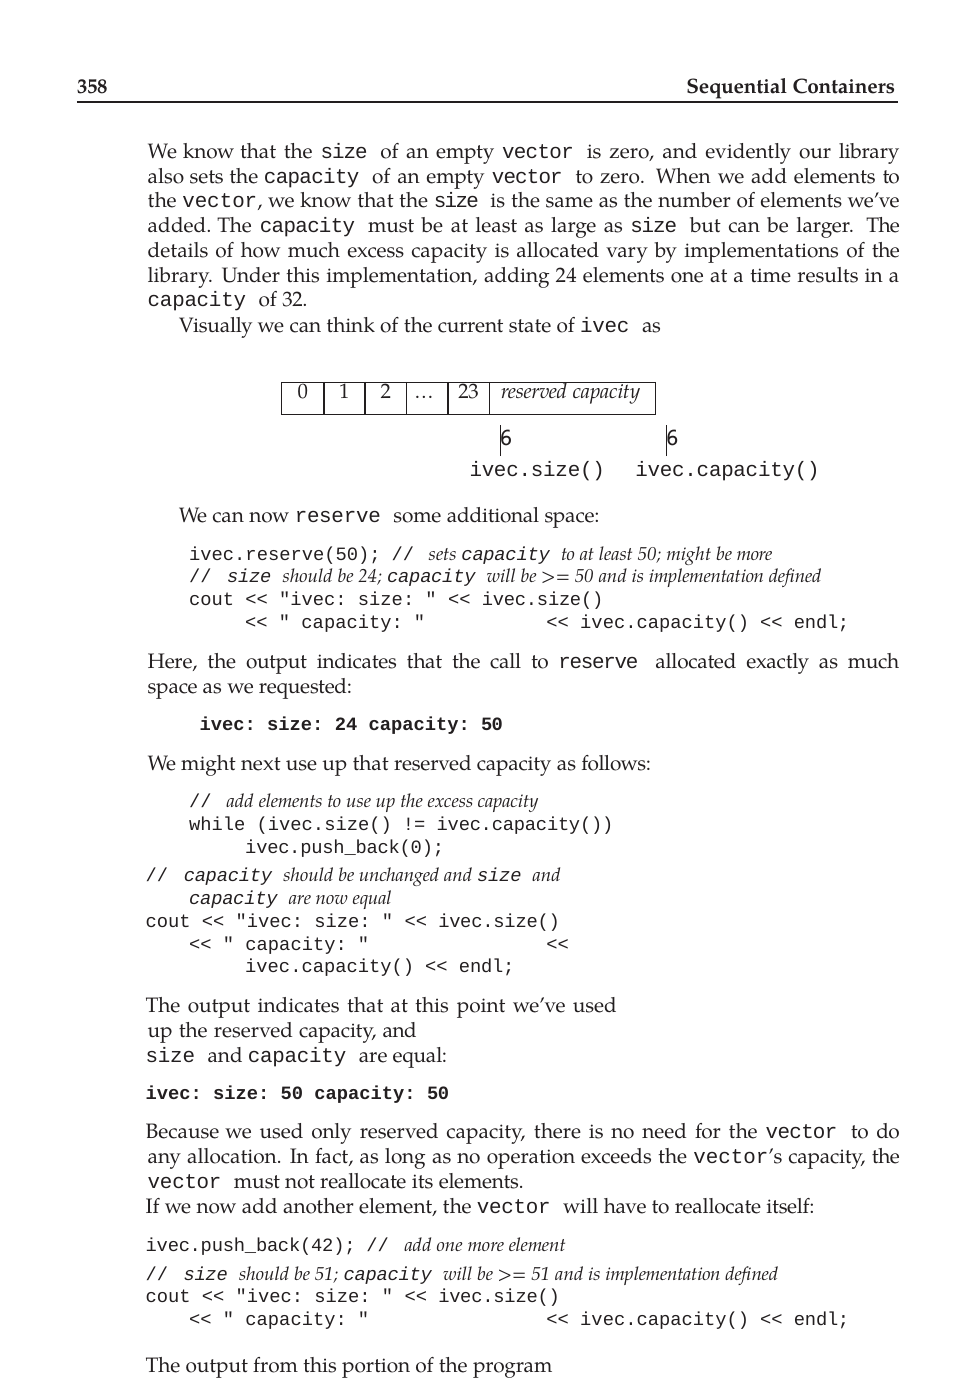

358
Sequential Containers

We know that the size of an empty vector is zero, and evidently our library also sets the capacity of an empty vector to zero. When we add elements to the vector, we know that the size is the same as the number of elements we’ve added. The capacity must be at least as large as size but can be larger. The details of how much excess capacity is allocated vary by implementations of the library. Under this implementation, adding 24 elements one at a time results in a capacity of 32.
Visually we can think of the current state of ivec as
| 0 | 1 | 2 | ... | 23 | reserved capacity |
| --- | --- | --- | --- | --- | --- |
6
ivec.capacity()
6
ivec.size()

We can now reserve some additional space:
ivec.reserve(50); // sets capacity to at least 50; might be more
// size should be 24; capacity will be >= 50 and is implementation defined
cout << "ivec: size: " << ivec.size()
<< " capacity: "	<< ivec.capacity() << endl;
Here, the output indicates that the call to reserve allocated exactly as much space as we requested:
ivec: size: 24 capacity: 50
We might next use up that reserved capacity as follows:
// add elements to use up the excess capacity
while (ivec.size() != ivec.capacity()) ivec.push_back(0);
// capacity should be unchanged and size and capacity are now equal
cout << "ivec: size: " << ivec.size()
<< " capacity: "	<< ivec.capacity() << endl;
The output indicates that at this point we’ve used up the reserved capacity, and
size and capacity are equal:
ivec: size: 50 capacity: 50
Because we used only reserved capacity, there is no need for the vector to do any allocation. In fact, as long as no operation exceeds the vector’s capacity, the vector must not reallocate its elements.
If we now add another element, the vector will have to reallocate itself:
ivec.push_back(42); // add one more element
// size should be 51; capacity will be >= 51 and is implementation defined
cout << "ivec: size: " << ivec.size()
<< " capacity: "	<< ivec.capacity() << endl;

The output from this portion of the program